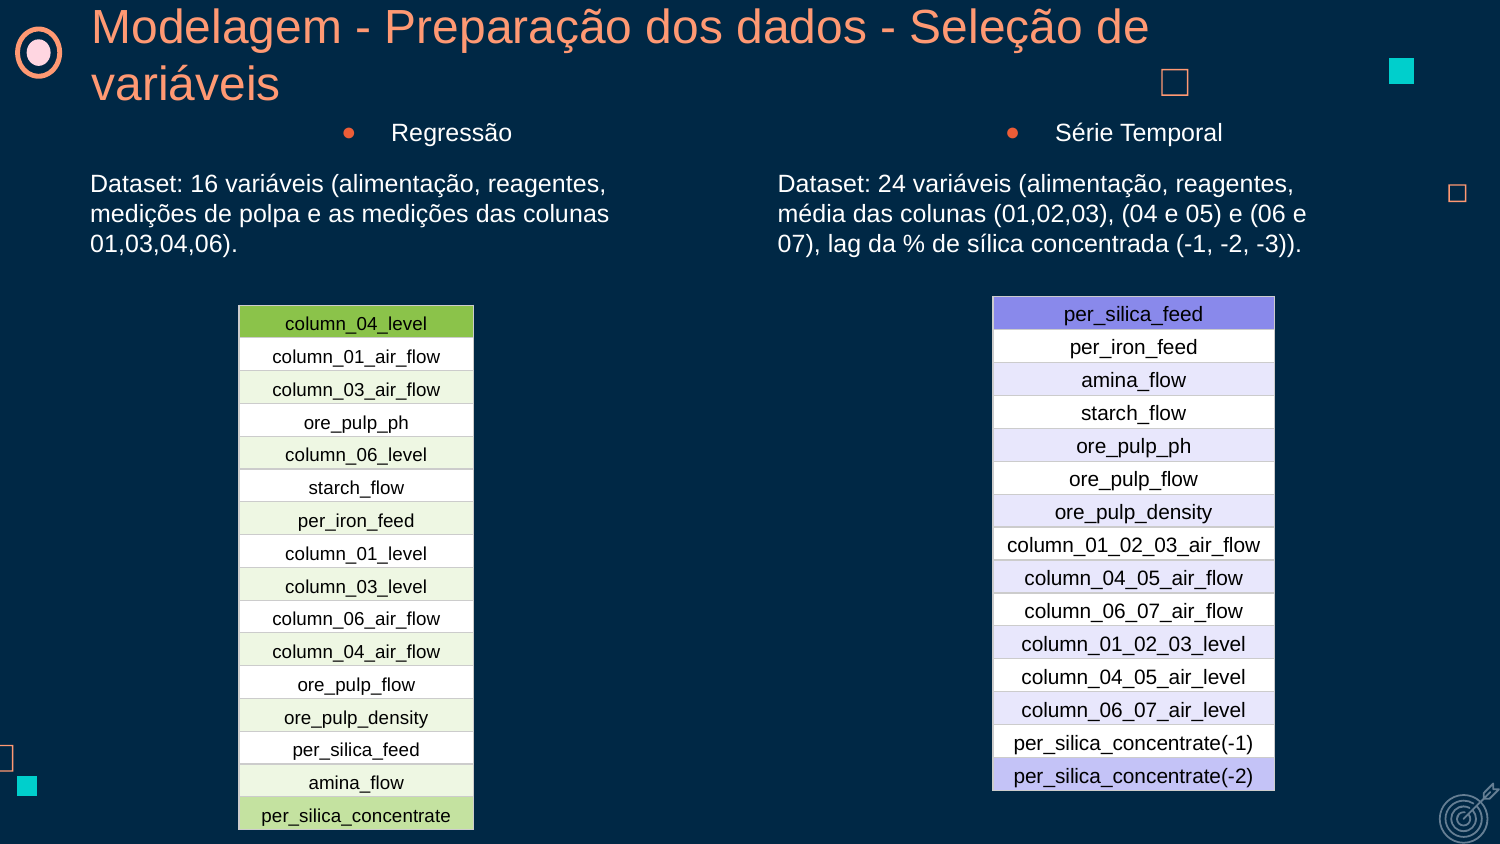

Modelagem - Preparação dos dados - Seleção de variáveis

Regressão
Dataset: 16 variáveis (alimentação, reagentes, medições de polpa e as medições das colunas 01,03,04,06).

Série Temporal
Dataset: 24 variáveis (alimentação, reagentes, média das colunas (01,02,03), (04 e 05) e (06 e 07), lag da % de sílica concentrada (-1, -2, -3)).

| per\_silica\_feed |
| --- |
| per\_iron\_feed |
| amina\_flow |
| starch\_flow |
| ore\_pulp\_ph |
| ore\_pulp\_flow |
| ore\_pulp\_density |
| column\_01\_02\_03\_air\_flow |
| column\_04\_05\_air\_flow |
| column\_06\_07\_air\_flow |
| column\_01\_02\_03\_level |
| column\_04\_05\_air\_level |
| column\_06\_07\_air\_level |
| per\_silica\_concentrate(-1) |
| per\_silica\_concentrate(-2) |
| column\_04\_level |
| --- |
| column\_01\_air\_flow |
| column\_03\_air\_flow |
| ore\_pulp\_ph |
| column\_06\_level |
| starch\_flow |
| per\_iron\_feed |
| column\_01\_level |
| column\_03\_level |
| column\_06\_air\_flow |
| column\_04\_air\_flow |
| ore\_pulp\_flow |
| ore\_pulp\_density |
| per\_silica\_feed |
| amina\_flow |
| per\_silica\_concentrate |